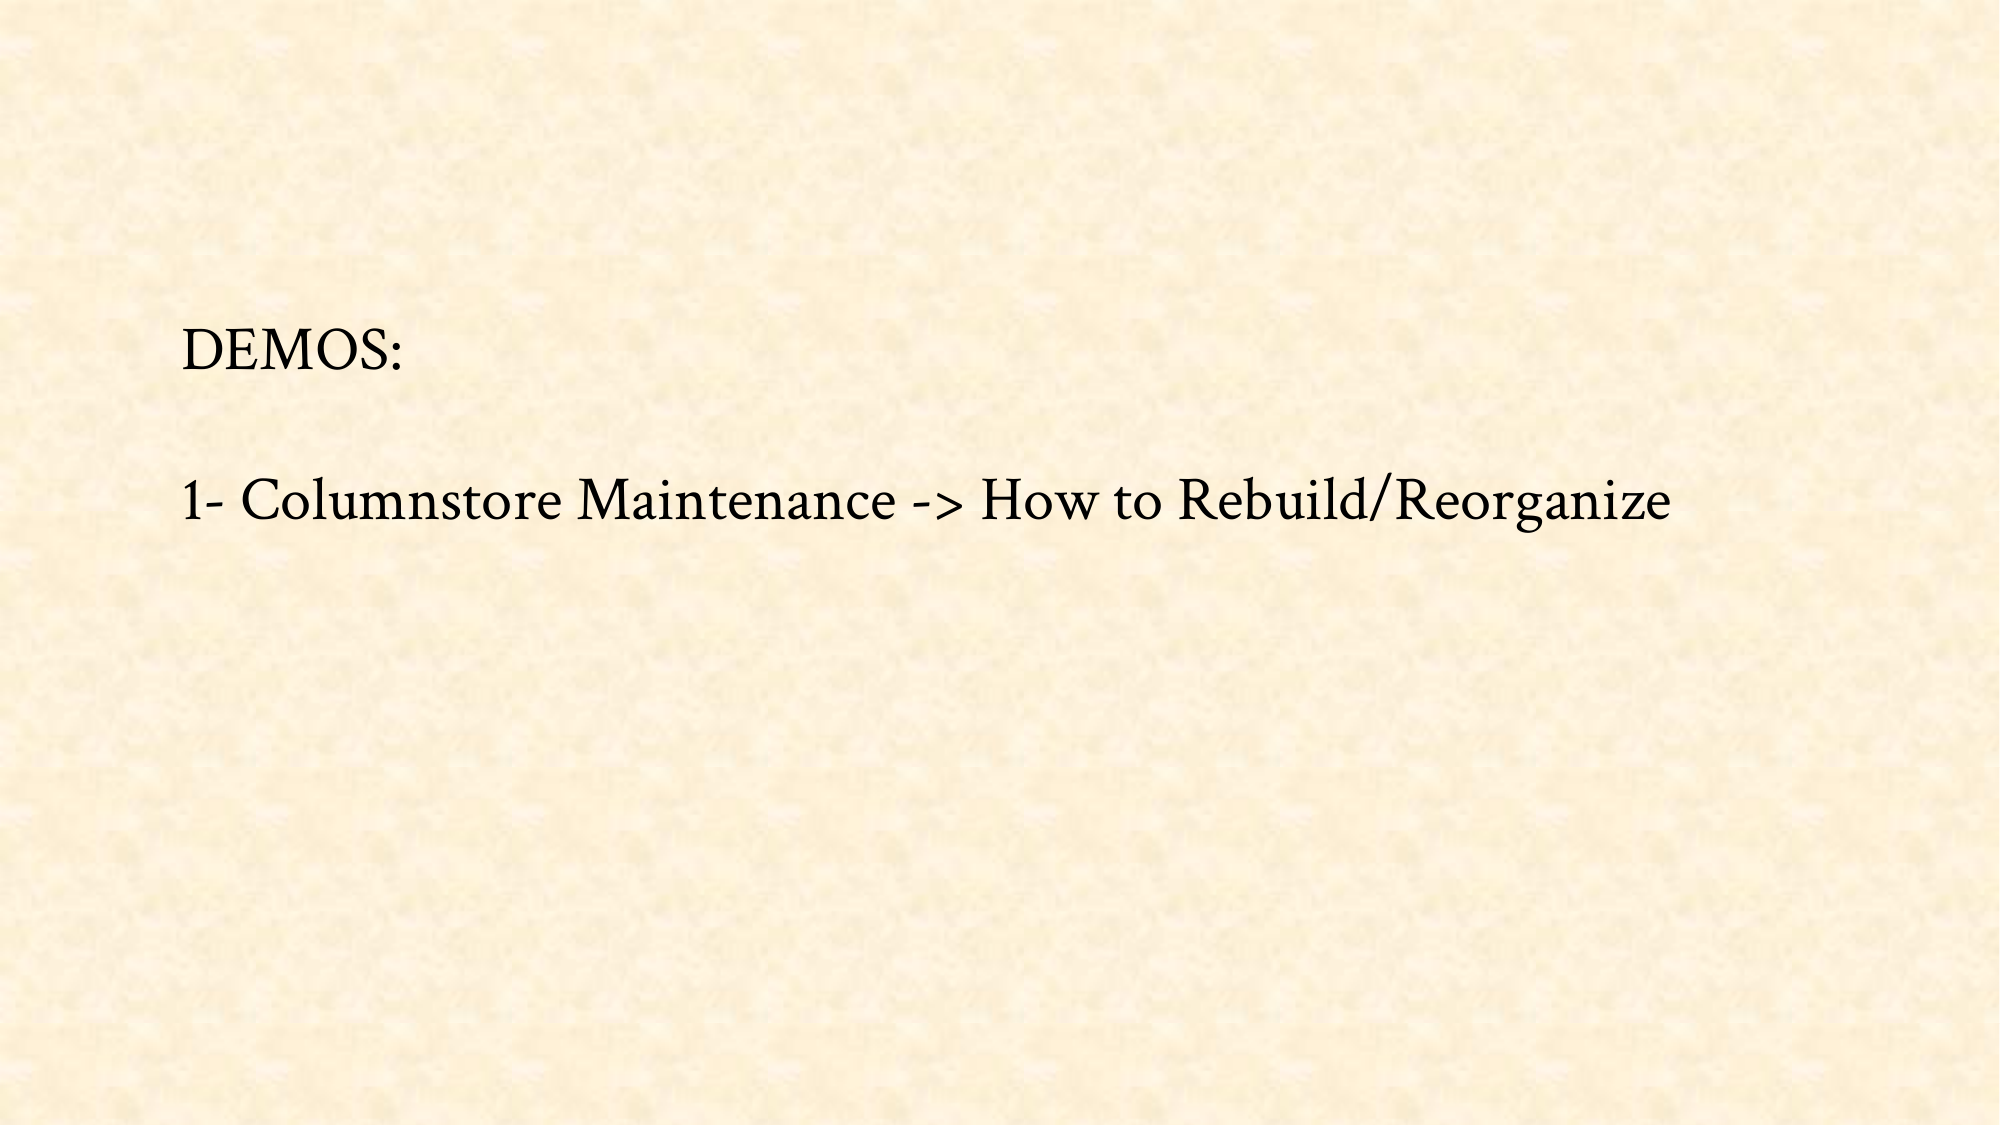

DEMOS:

1- Columnstore Maintenance -> How to Rebuild/Reorganize